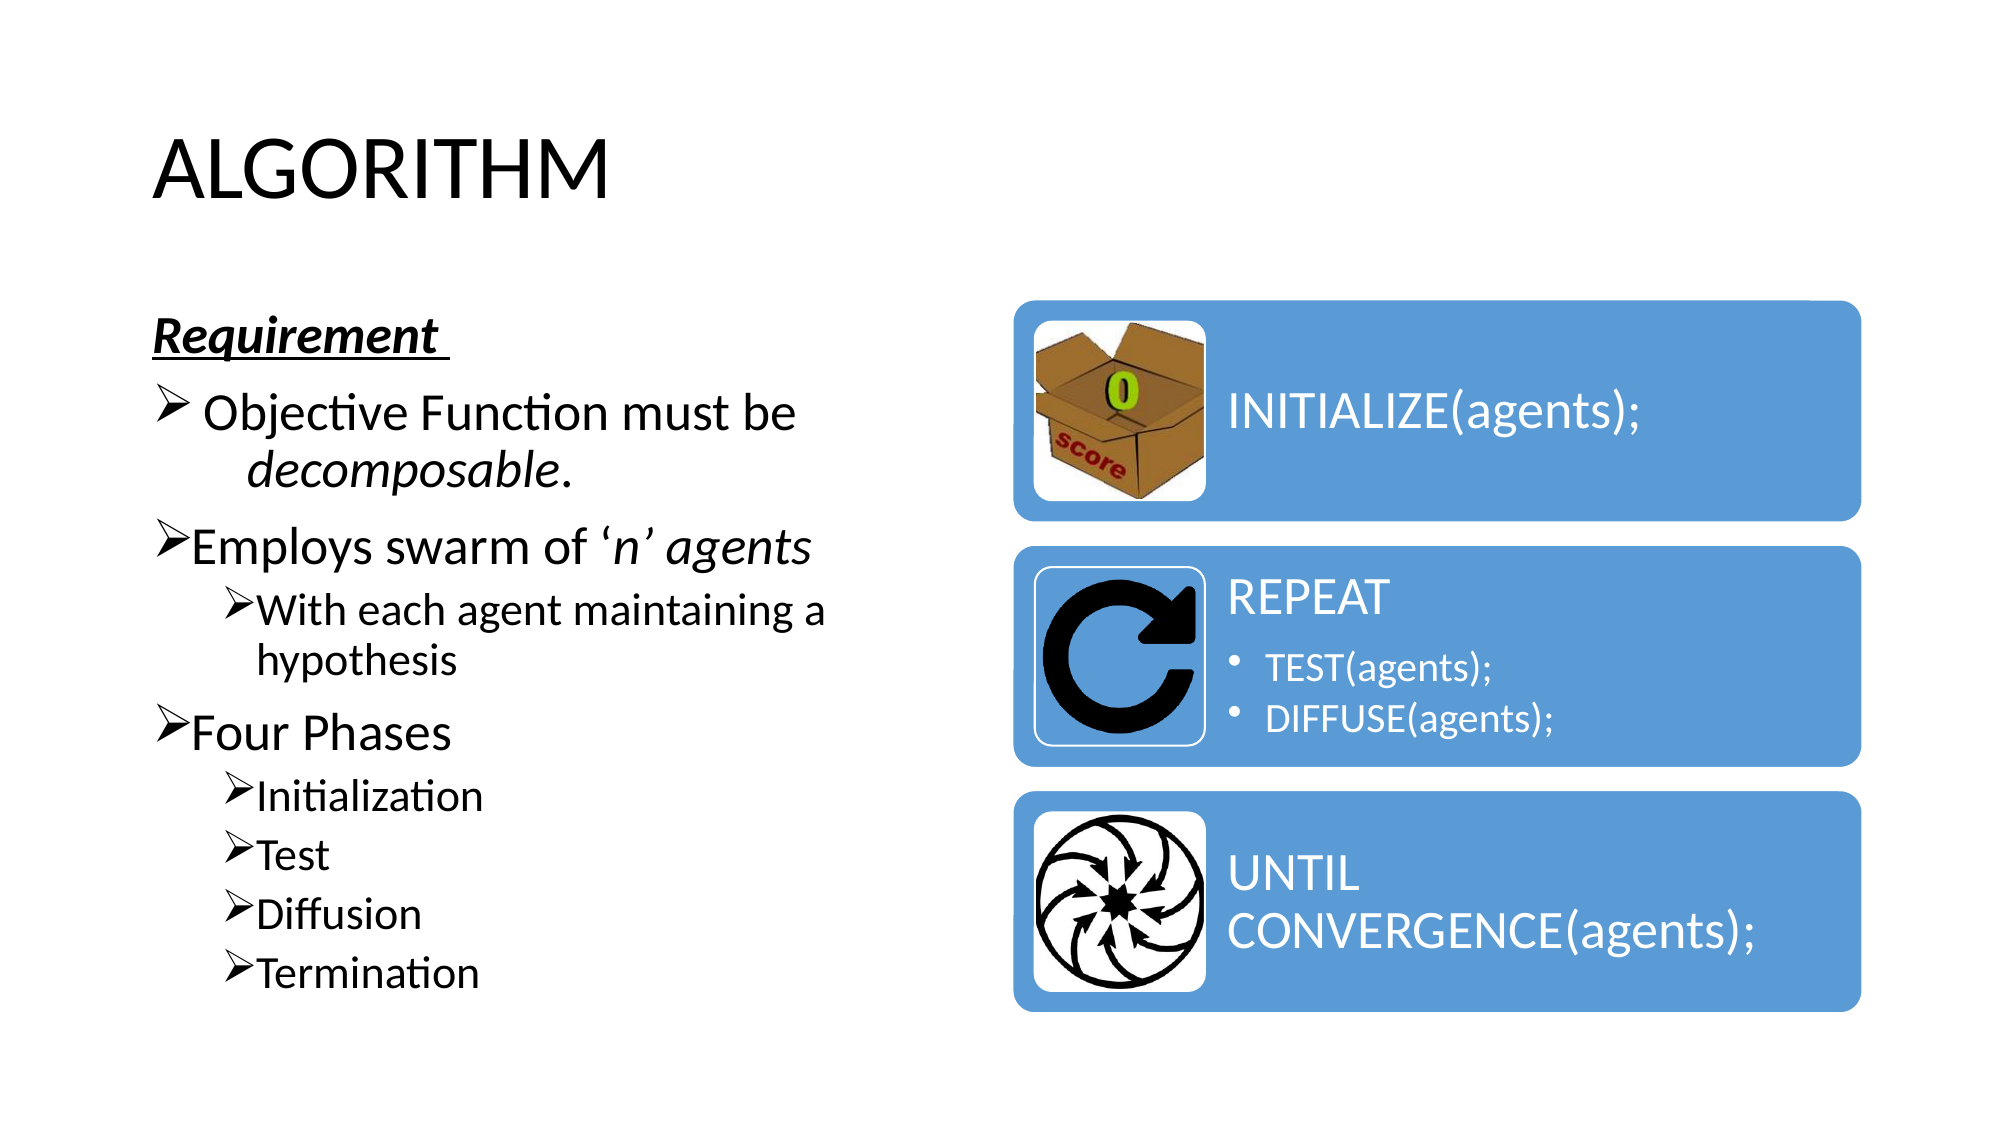

# ALGORITHM
Requirement
 Objective Function must be                    decomposable.
Employs swarm of ‘n’ agents
With each agent maintaining a hypothesis
Four Phases
Initialization
Test
Diffusion
Termination

INITIALIZE(agents);
REPEAT
TEST(agents);
DIFFUSE(agents);
UNTIL CONVERGENCE(agents);